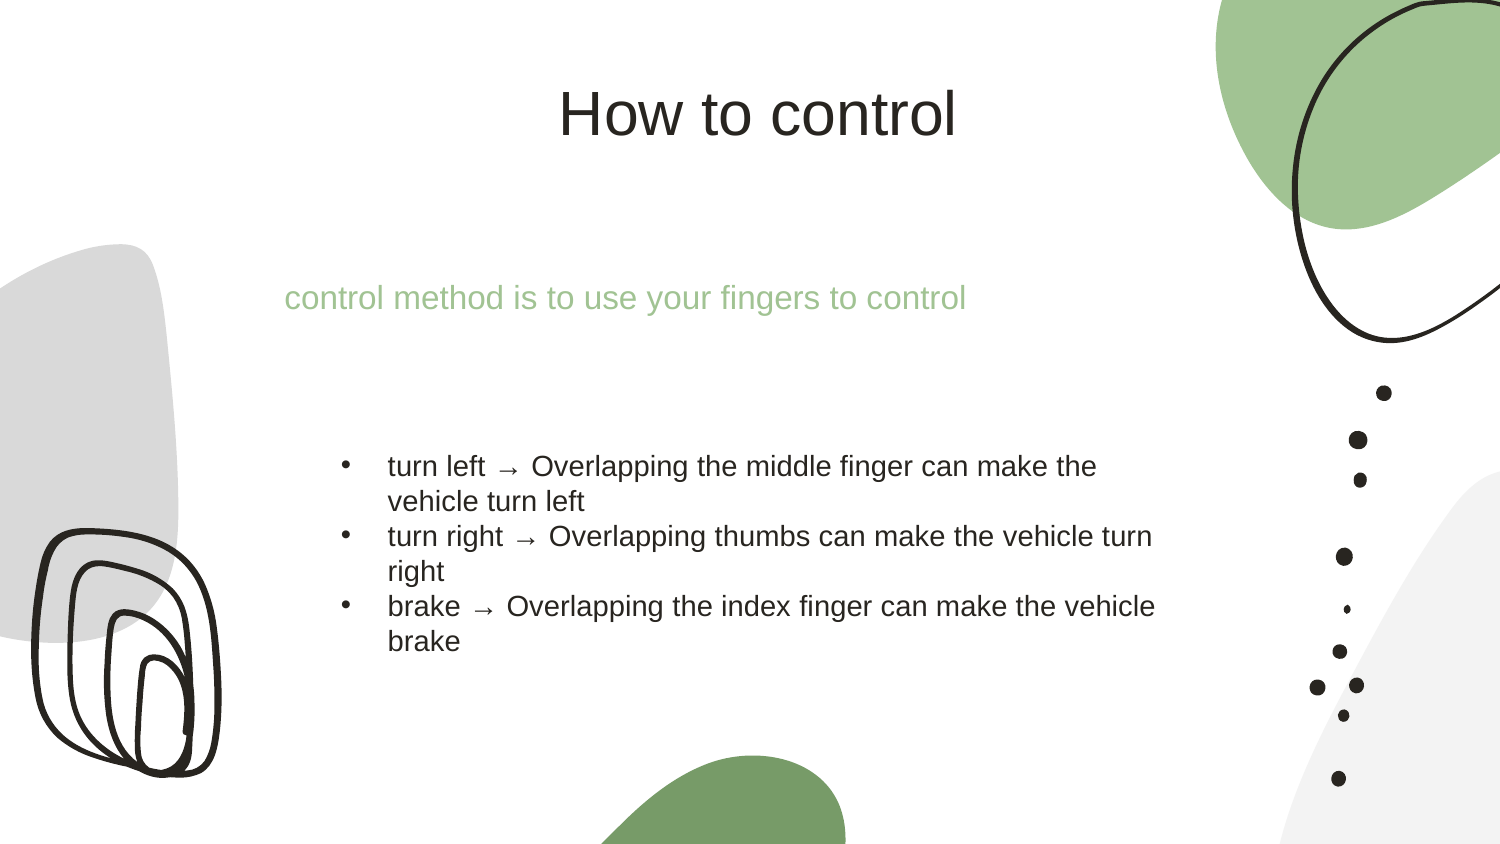

How to control
# control method is to use your fingers to control
turn left → Overlapping the middle finger can make the vehicle turn left
turn right → Overlapping thumbs can make the vehicle turn right
brake → Overlapping the index finger can make the vehicle brake